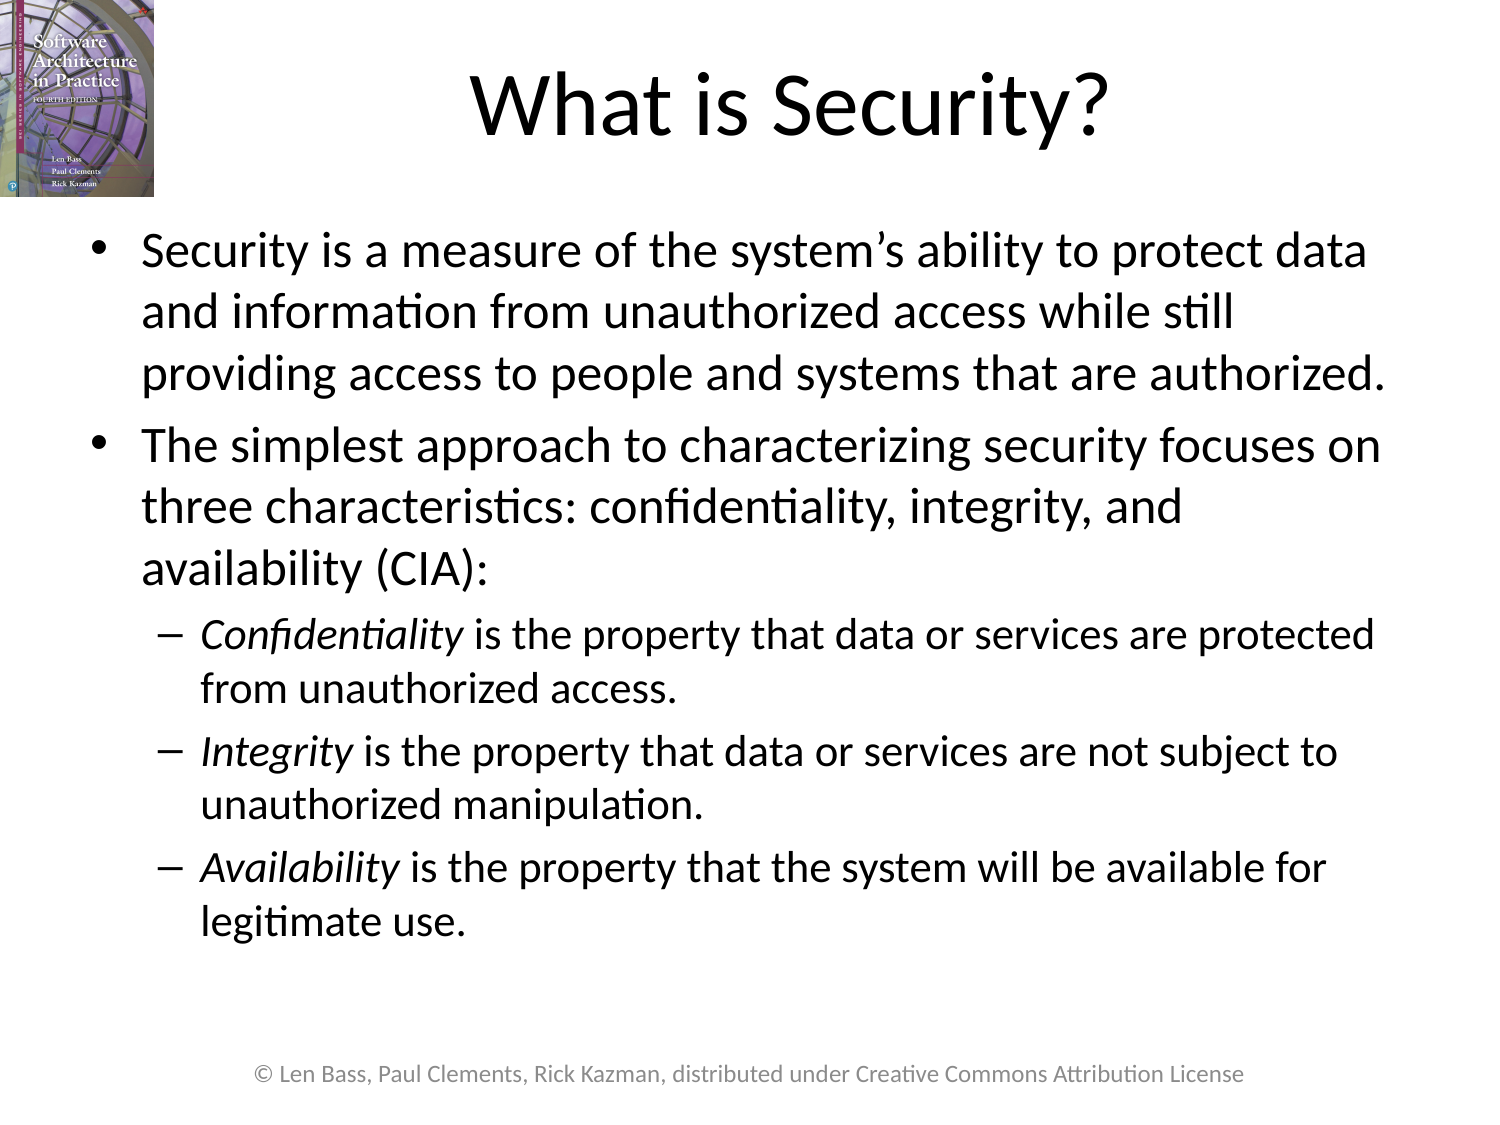

# What is Security?
Security is a measure of the system’s ability to protect data and information from unauthorized access while still providing access to people and systems that are authorized.
The simplest approach to characterizing security focuses on three characteristics: confidentiality, integrity, and availability (CIA):
Confidentiality is the property that data or services are protected from unauthorized access.
Integrity is the property that data or services are not subject to unauthorized manipulation.
Availability is the property that the system will be available for legitimate use.
© Len Bass, Paul Clements, Rick Kazman, distributed under Creative Commons Attribution License